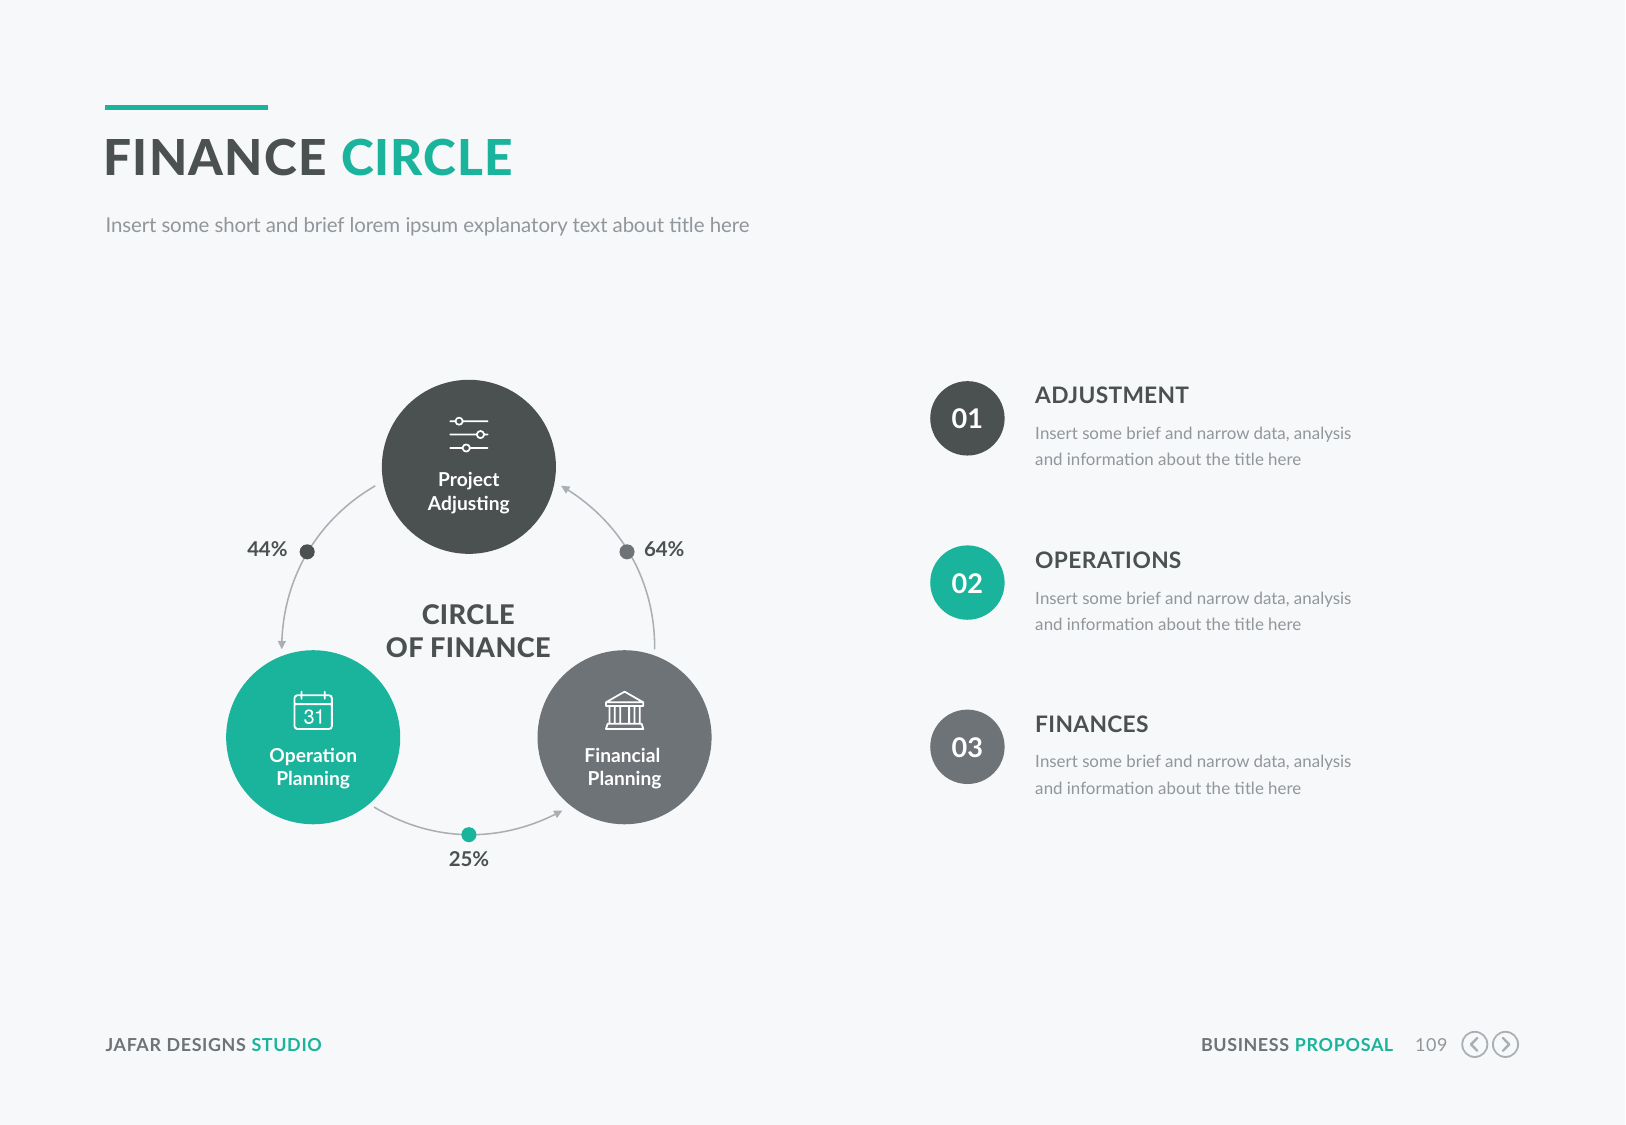

Finance circle
Insert some short and brief lorem ipsum explanatory text about title here

01
adjustment
Insert some brief and narrow data, analysis and information about the title here

Project
Adjusting

44%
64%

02
operations
Insert some brief and narrow data, analysis and information about the title here
Circle
Of finance

Operation
Planning

Financial
Planning

03
Finances
Insert some brief and narrow data, analysis and information about the title here

25%